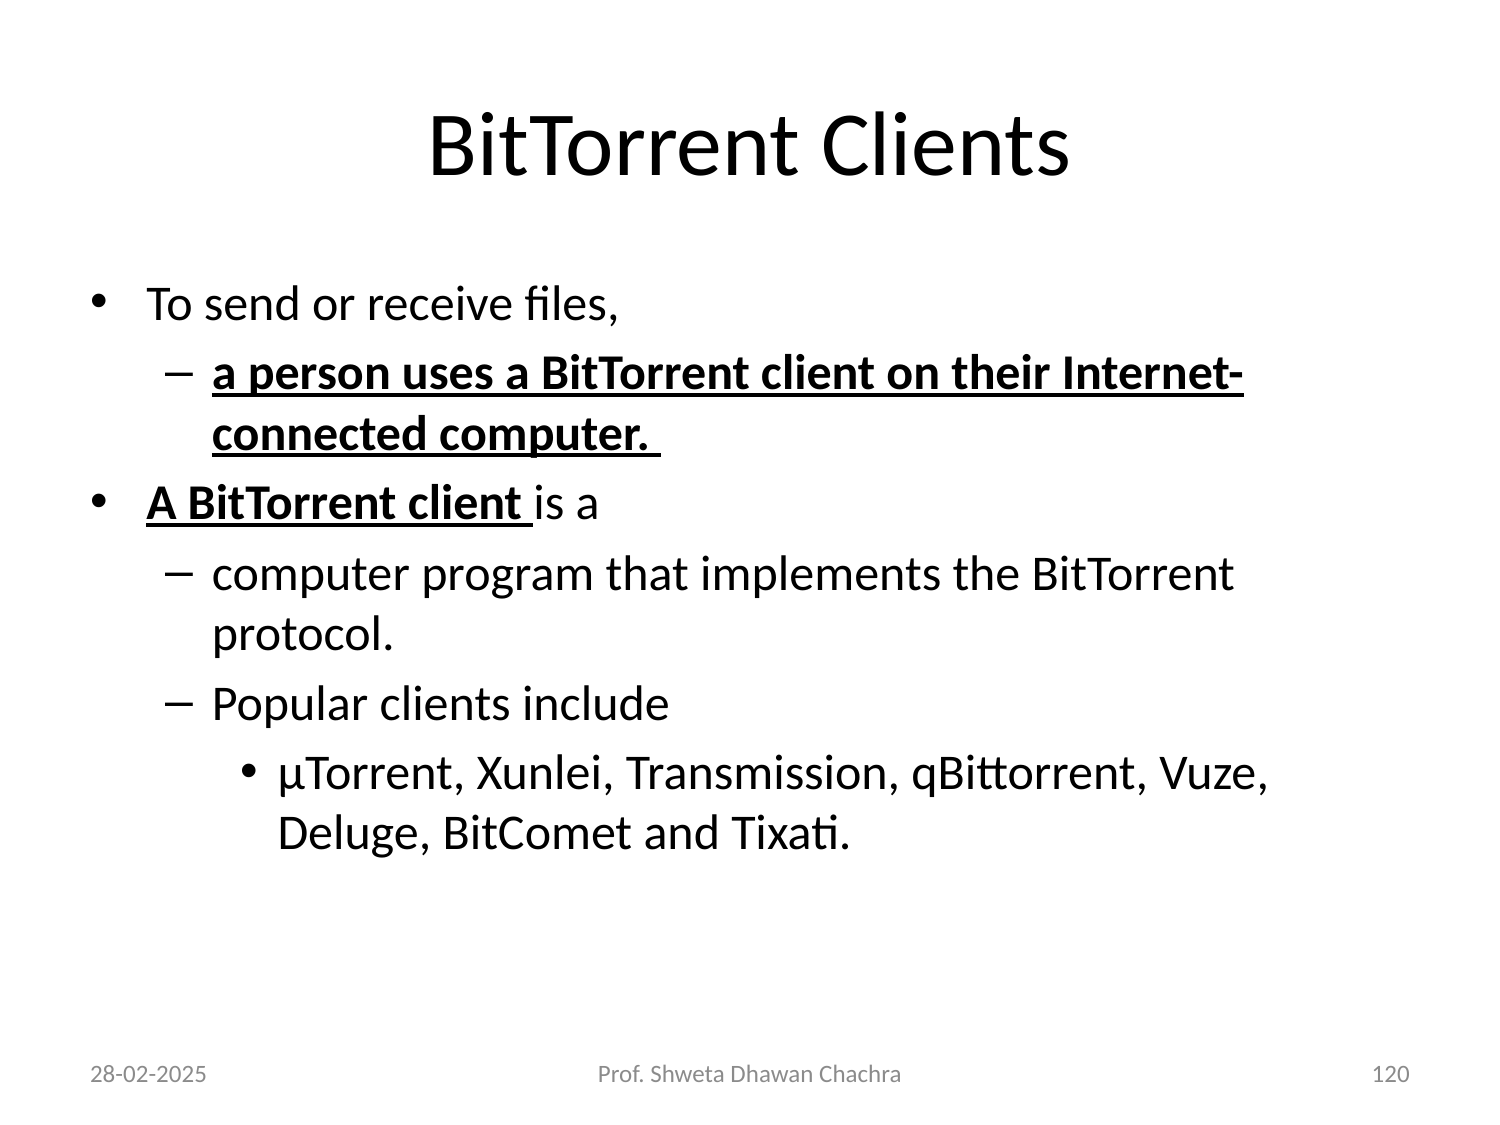

# BitTorrent Clients
To send or receive files,
a person uses a BitTorrent client on their Internet-connected computer.
A BitTorrent client is a
computer program that implements the BitTorrent protocol.
Popular clients include
μTorrent, Xunlei, Transmission, qBittorrent, Vuze, Deluge, BitComet and Tixati.
28-02-2025
Prof. Shweta Dhawan Chachra
120